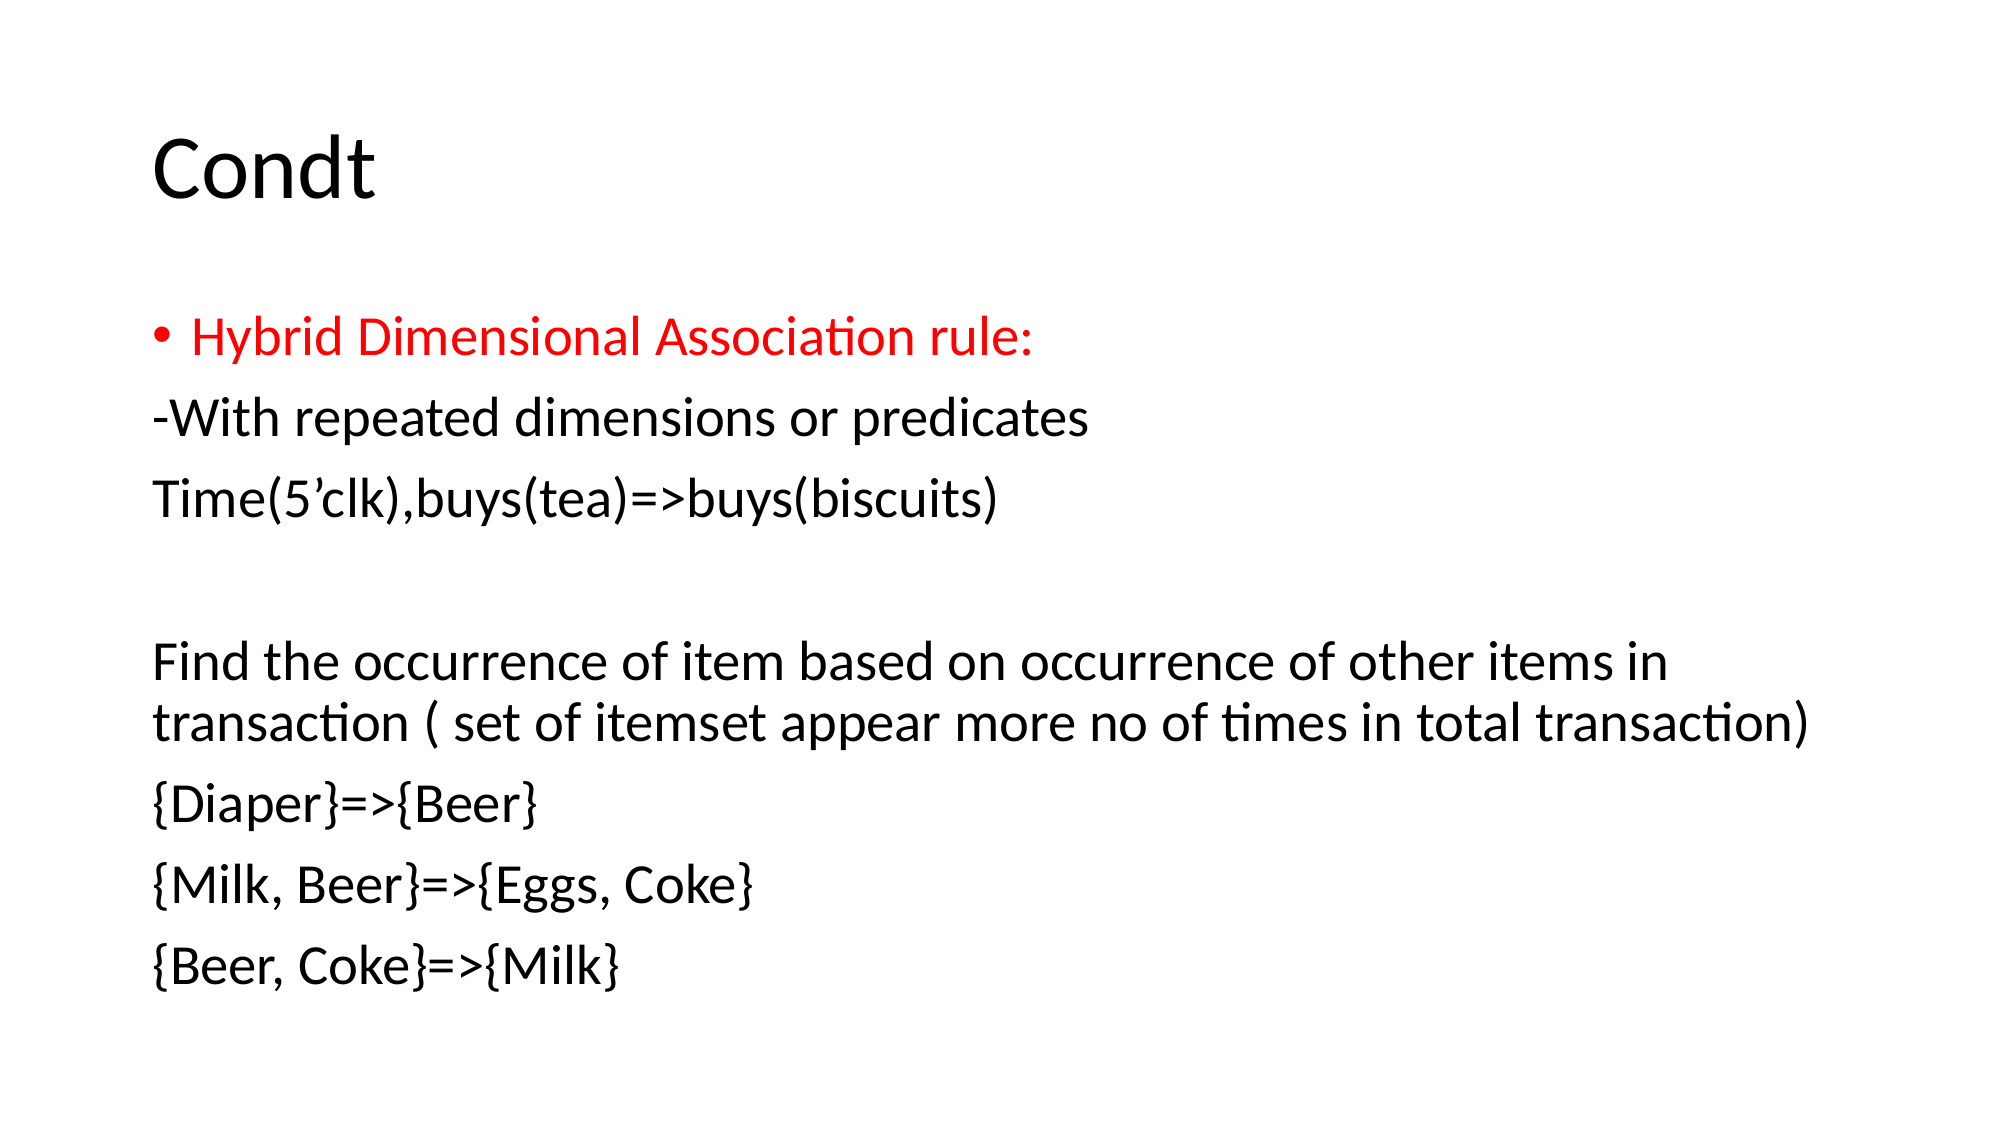

# Condt
Hybrid Dimensional Association rule:
-With repeated dimensions or predicates
Time(5’clk),buys(tea)=>buys(biscuits)

Find the occurrence of item based on occurrence of other items in transaction ( set of itemset appear more no of times in total transaction)
{Diaper}=>{Beer}
{Milk, Beer}=>{Eggs, Coke}
{Beer, Coke}=>{Milk}